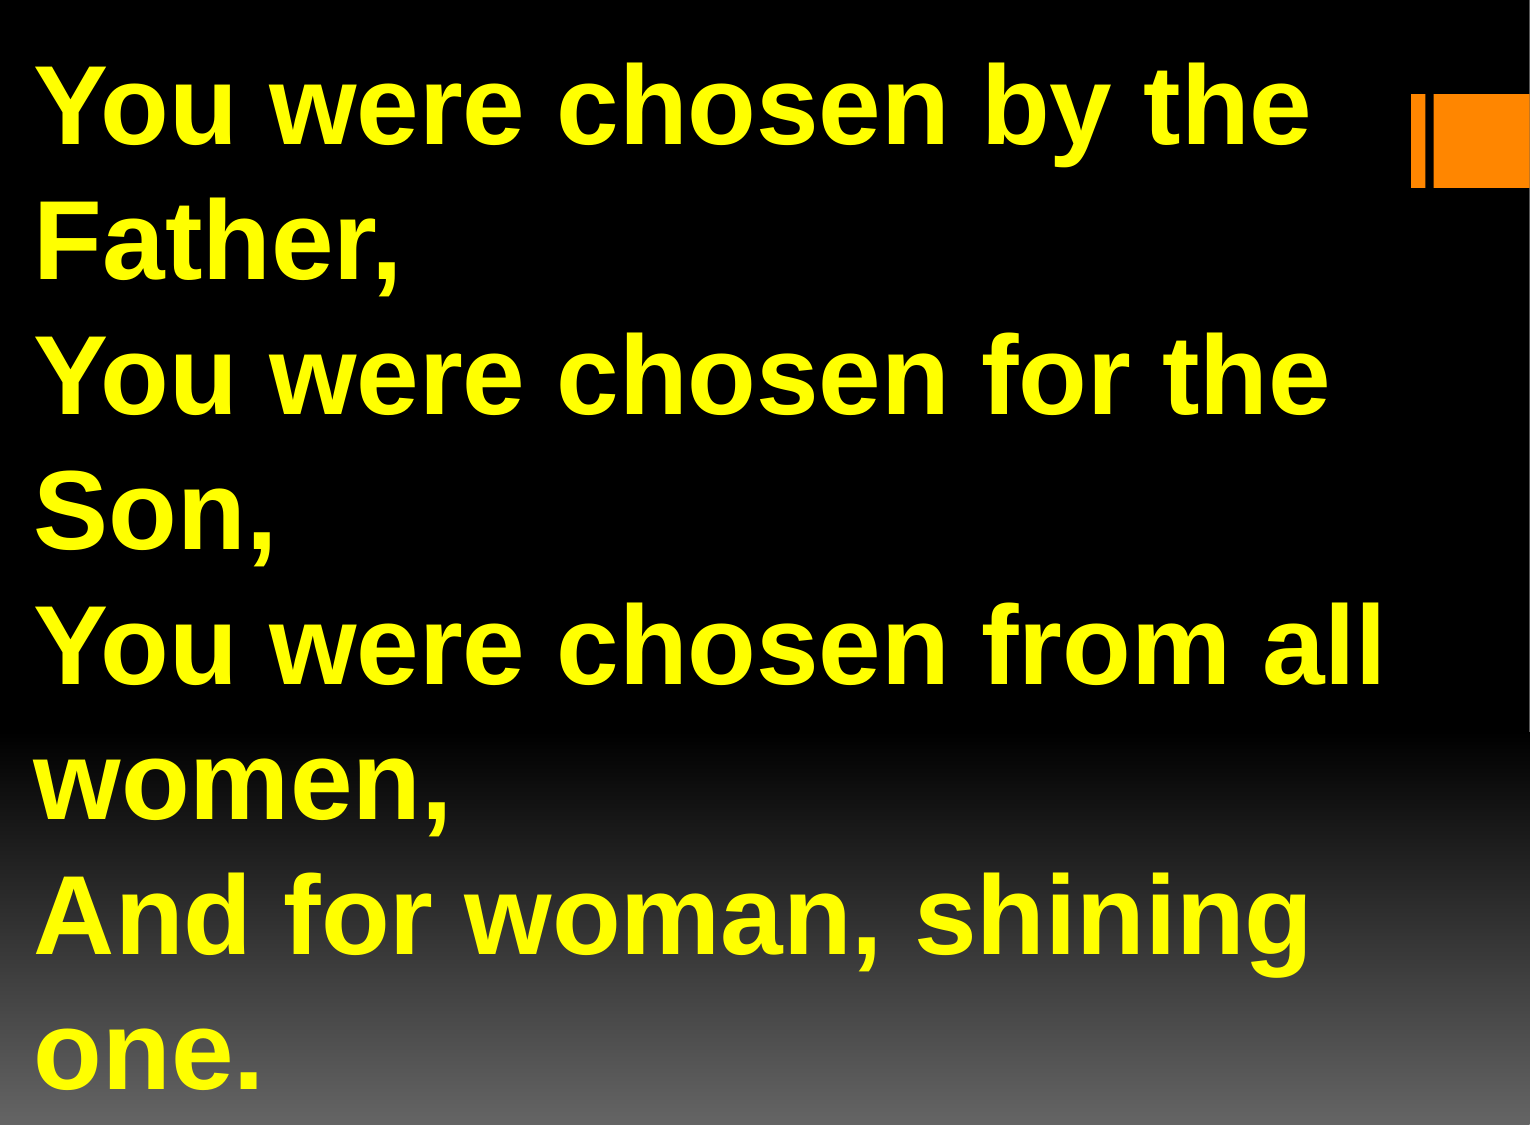

You were chosen by the Father,
You were chosen for the Son,
You were chosen from all women,
And for woman, shining one.